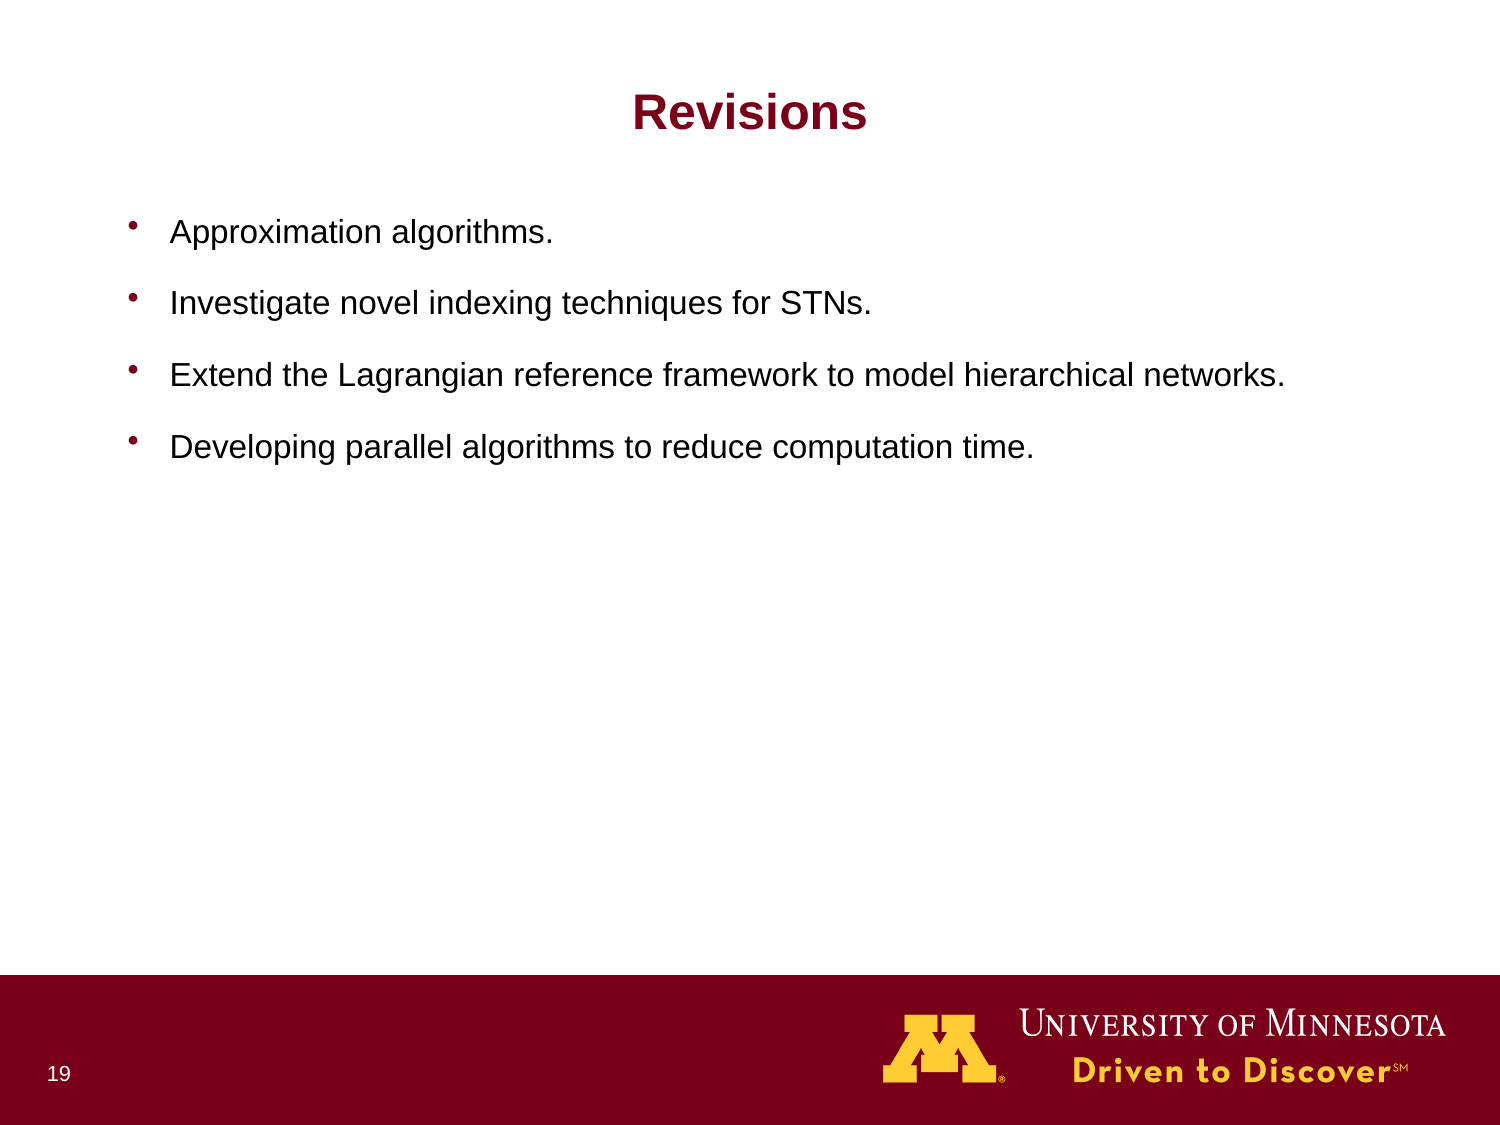

# Revisions
Approximation algorithms.
Investigate novel indexing techniques for STNs.
Extend the Lagrangian reference framework to model hierarchical networks.
Developing parallel algorithms to reduce computation time.

19